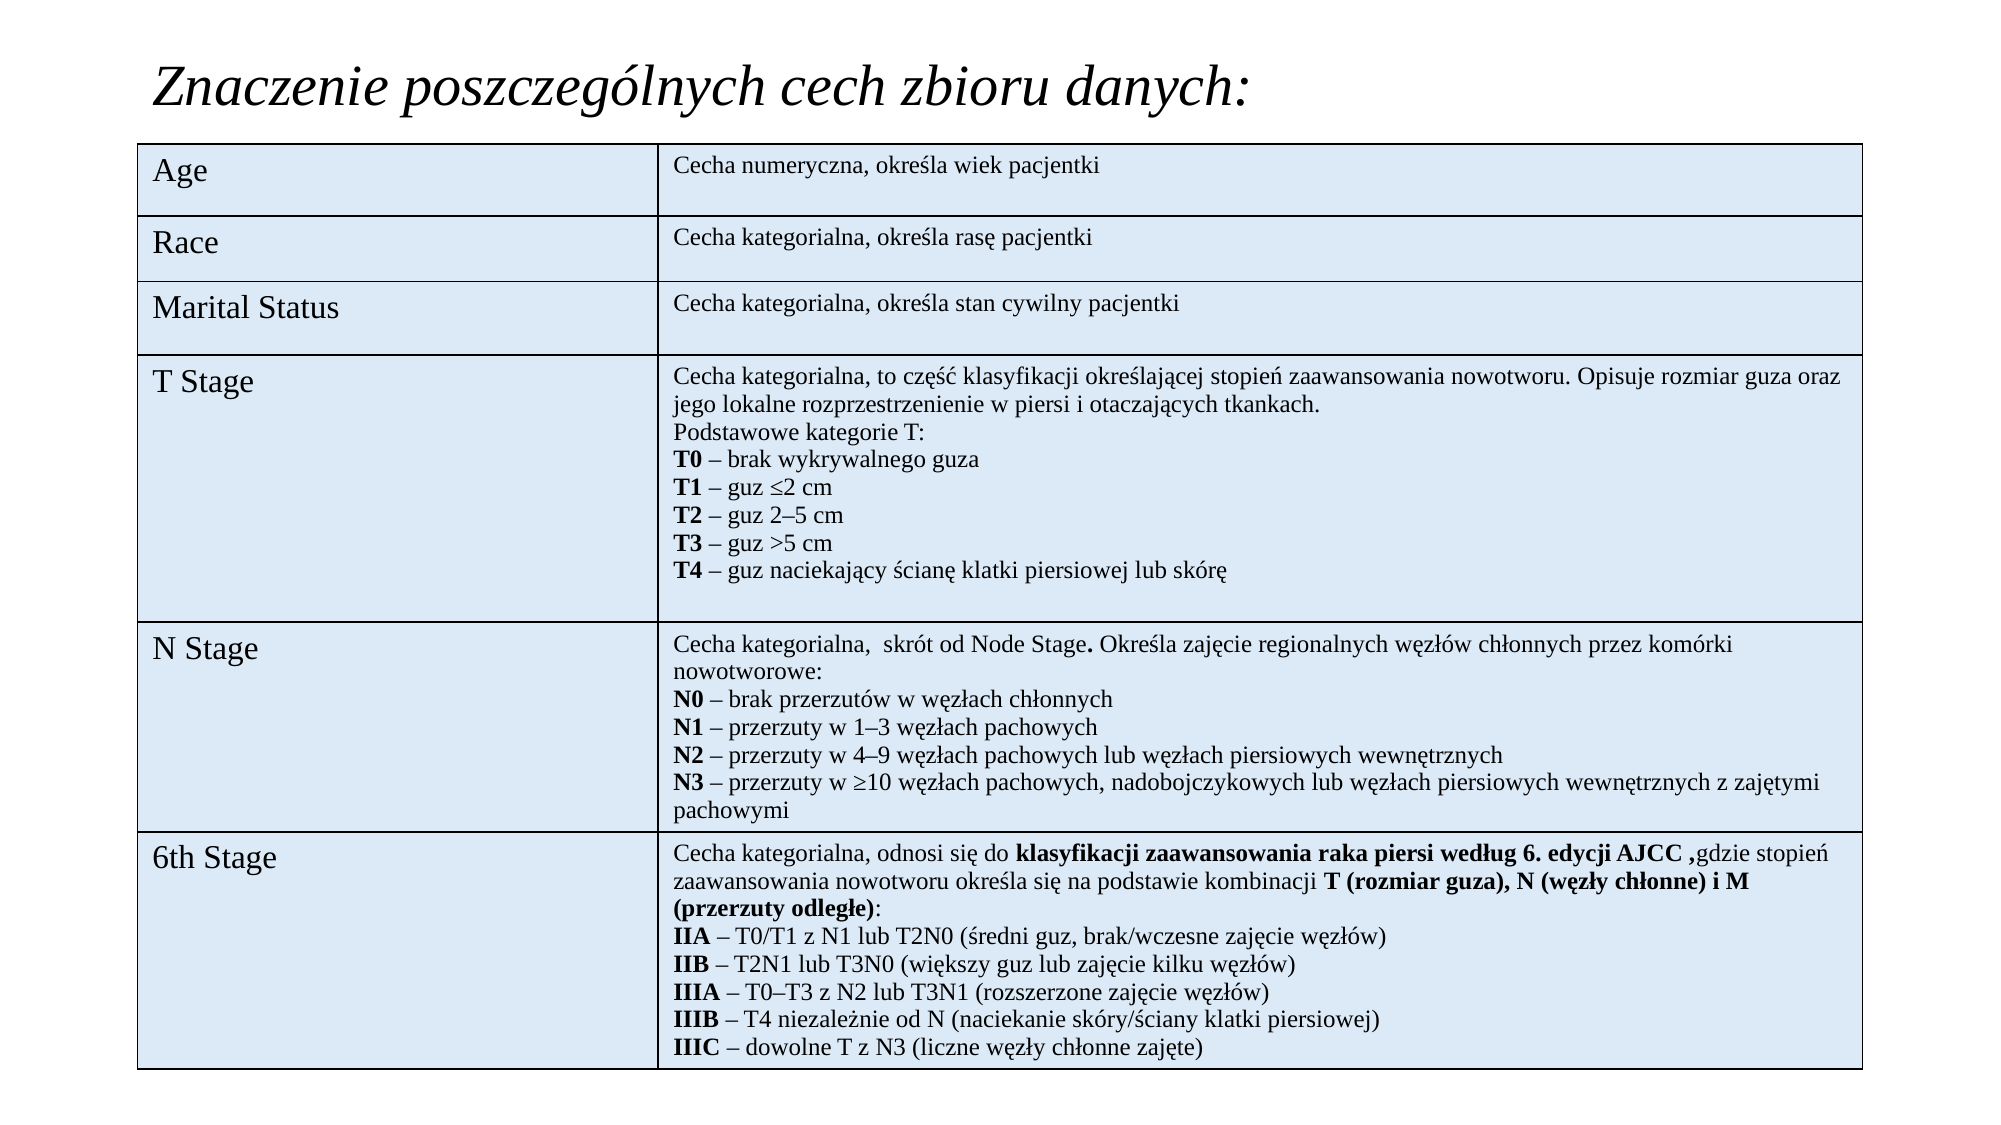

# Znaczenie poszczególnych cech zbioru danych:
| Age | Cecha numeryczna, określa wiek pacjentki |
| --- | --- |
| Race | Cecha kategorialna, określa rasę pacjentki |
| Marital Status | Cecha kategorialna, określa stan cywilny pacjentki |
| T Stage | Cecha kategorialna, to część klasyfikacji określającej stopień zaawansowania nowotworu. Opisuje rozmiar guza oraz jego lokalne rozprzestrzenienie w piersi i otaczających tkankach. Podstawowe kategorie T: T0 – brak wykrywalnego guza T1 – guz ≤2 cm T2 – guz 2–5 cm T3 – guz >5 cm T4 – guz naciekający ścianę klatki piersiowej lub skórę |
| N Stage | Cecha kategorialna, skrót od Node Stage. Określa zajęcie regionalnych węzłów chłonnych przez komórki nowotworowe: N0 – brak przerzutów w węzłach chłonnych N1 – przerzuty w 1–3 węzłach pachowych N2 – przerzuty w 4–9 węzłach pachowych lub węzłach piersiowych wewnętrznych N3 – przerzuty w ≥10 węzłach pachowych, nadobojczykowych lub węzłach piersiowych wewnętrznych z zajętymi pachowymi |
| 6th Stage | Cecha kategorialna, odnosi się do klasyfikacji zaawansowania raka piersi według 6. edycji AJCC ,gdzie stopień zaawansowania nowotworu określa się na podstawie kombinacji T (rozmiar guza), N (węzły chłonne) i M (przerzuty odległe): IIA – T0/T1 z N1 lub T2N0 (średni guz, brak/wczesne zajęcie węzłów) IIB – T2N1 lub T3N0 (większy guz lub zajęcie kilku węzłów) IIIA – T0–T3 z N2 lub T3N1 (rozszerzone zajęcie węzłów) IIIB – T4 niezależnie od N (naciekanie skóry/ściany klatki piersiowej) IIIC – dowolne T z N3 (liczne węzły chłonne zajęte) |